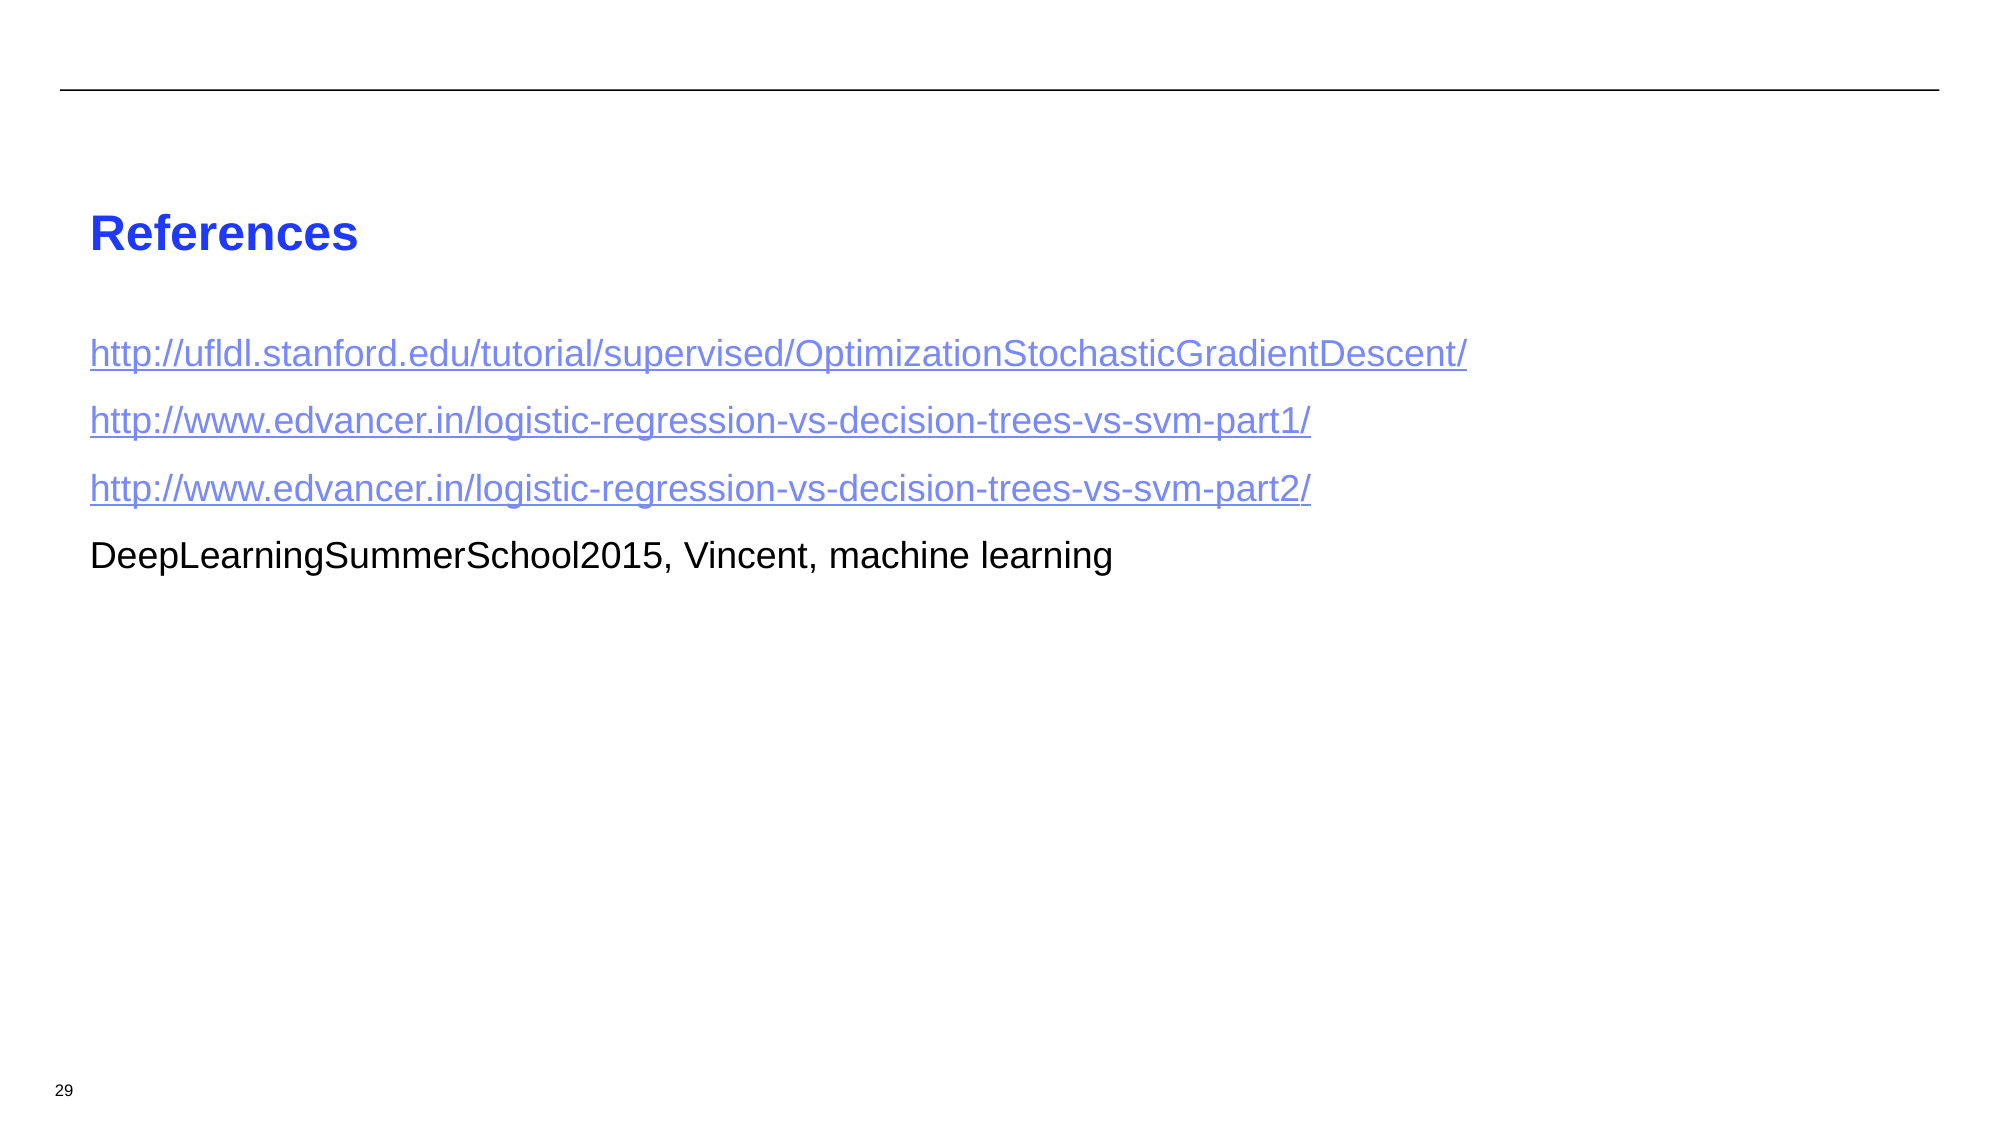

References

http://ufldl.stanford.edu/tutorial/supervised/OptimizationStochasticGradientDescent/
http://www.edvancer.in/logistic-regression-vs-decision-trees-vs-svm-part1/
http://www.edvancer.in/logistic-regression-vs-decision-trees-vs-svm-part2/
DeepLearningSummerSchool2015, Vincent, machine learning

29